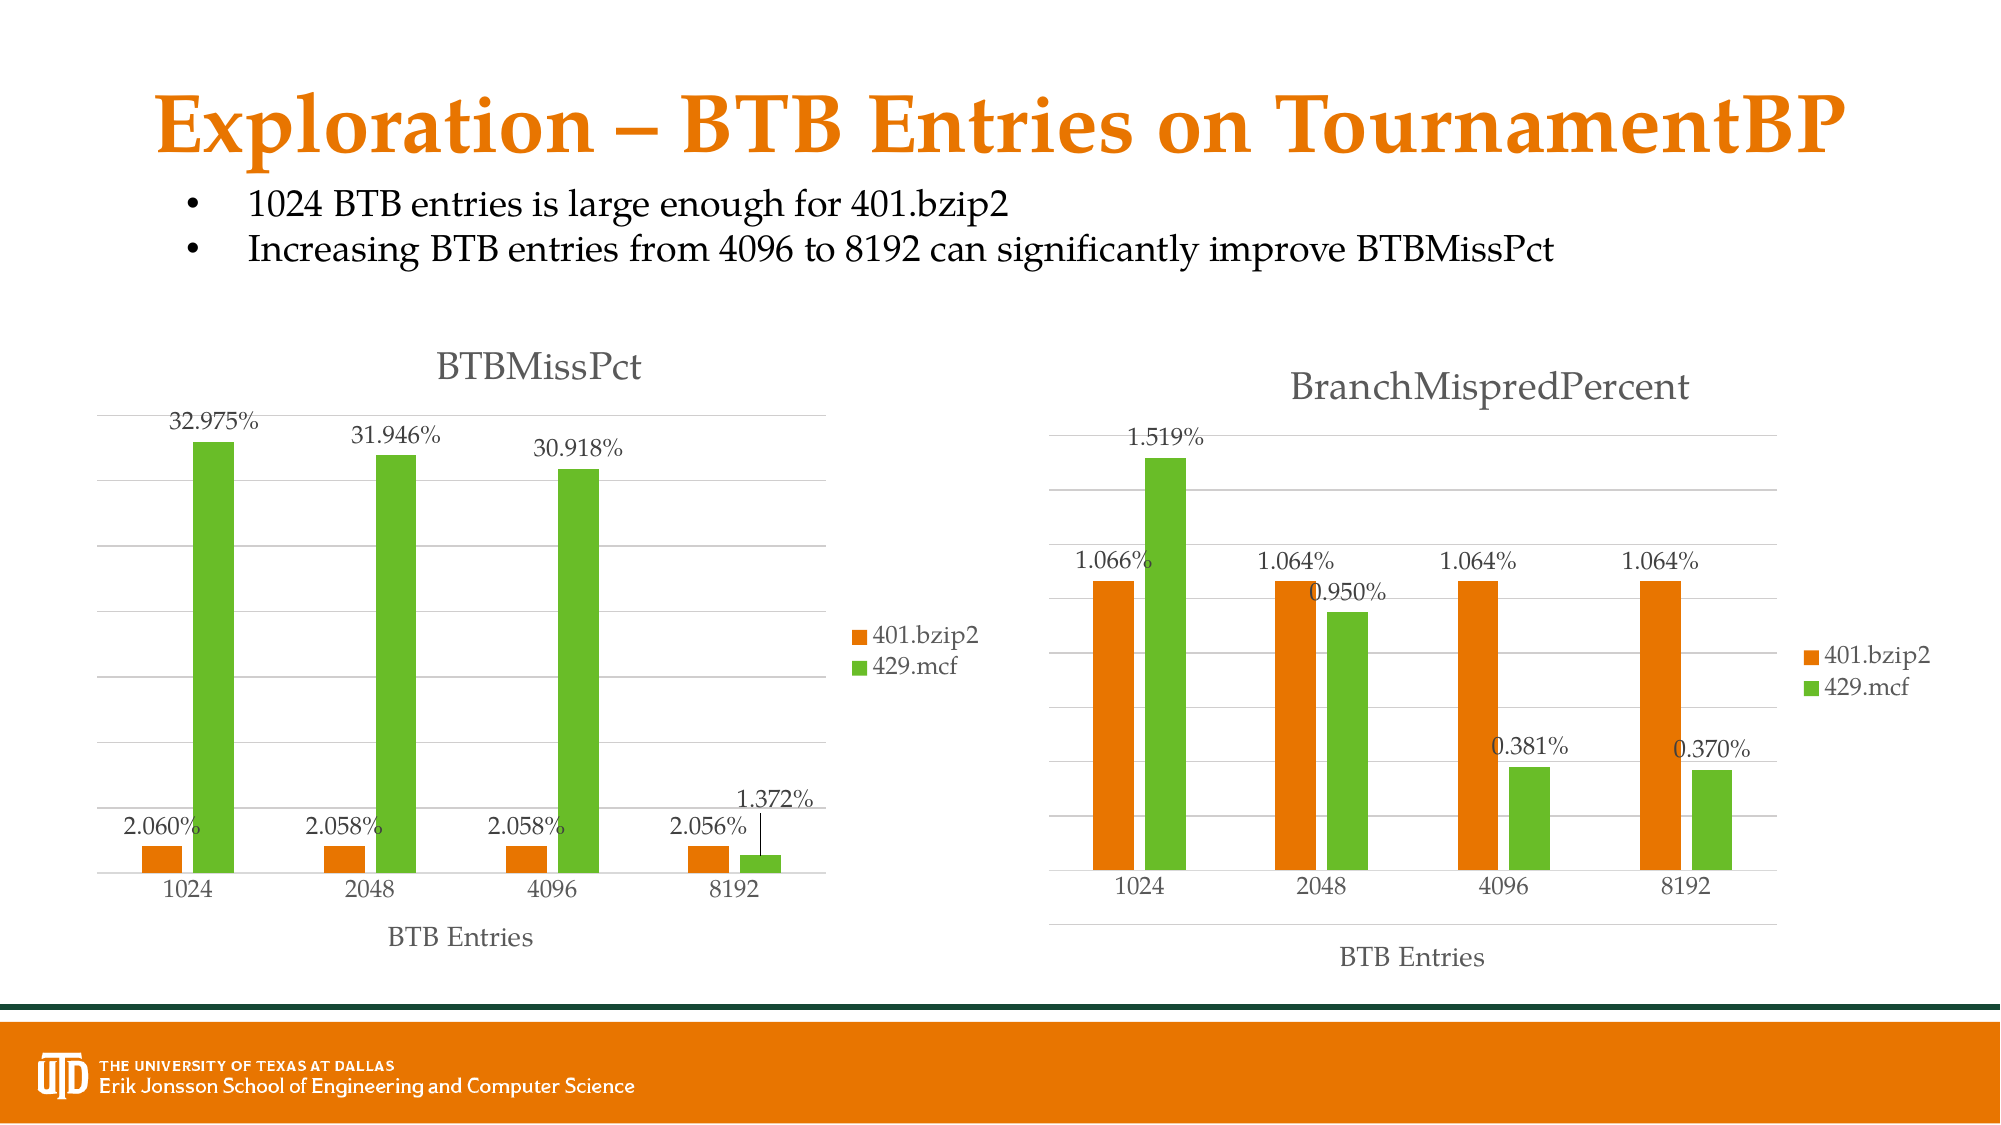

# Exploration – BTB Entries on TournamentBP
1024 BTB entries is large enough for 401.bzip2
Increasing BTB entries from 4096 to 8192 can significantly improve BTBMissPct

### Chart: BTBMissPct

| Category | 401.bzip2 | 429.mcf |
|---|---|---|
| 1024 | 0.02060167 | 0.32975134 |
| 2048 | 0.02057769 | 0.31946225 |
| 4096 | 0.02057769 | 0.30918362 |
| 8192 | 0.02056171 | 0.01371825 |

### Chart: BranchMispredPercent

| Category | 401.bzip2 | 429.mcf |
|---|---|---|
| 1024 | 0.01066393 | 0.01519034 |
| 2048 | 0.01064019 | 0.00949782 |
| 4096 | 0.01064019 | 0.00381494 |
| 8192 | 0.01064 | 0.00369536 |